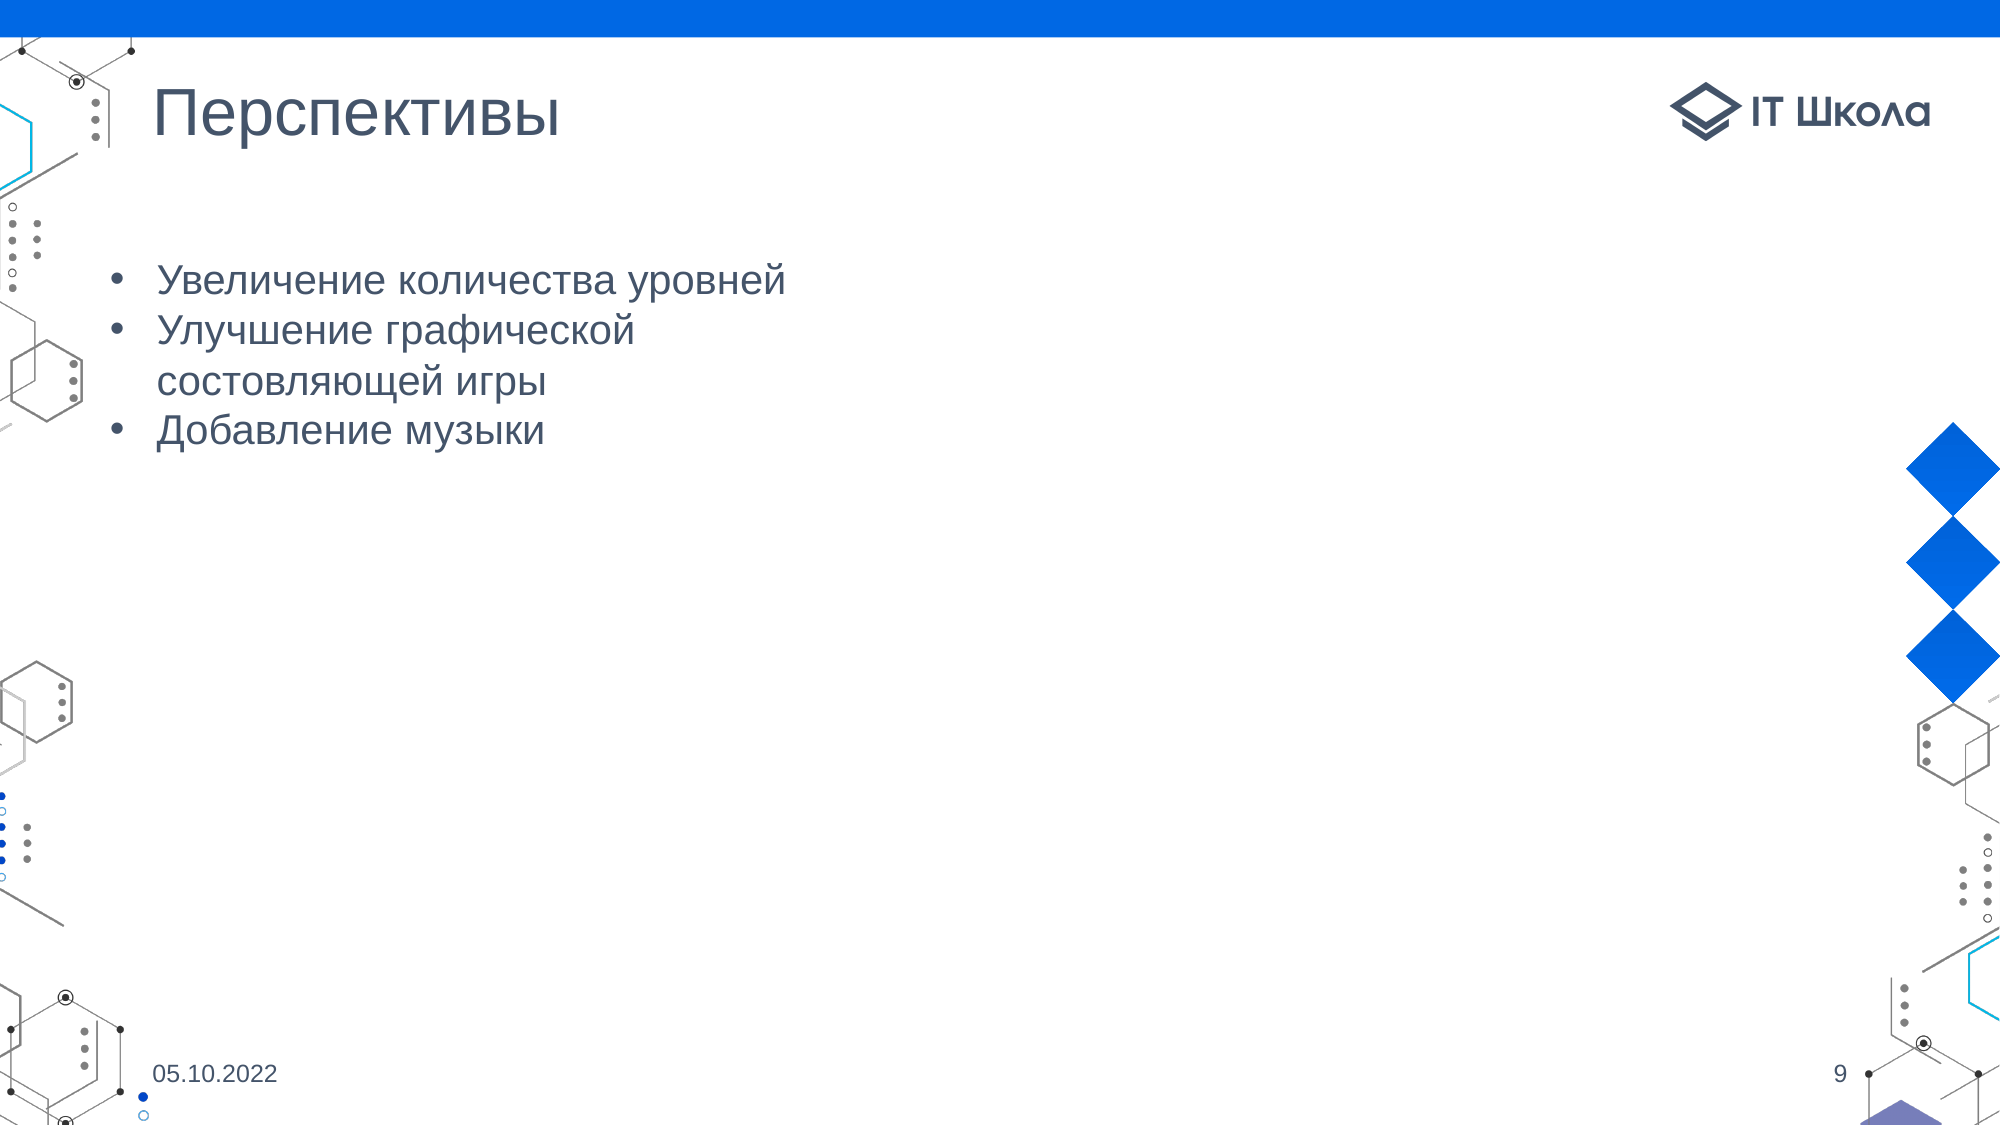

# Перспективы
Увеличение количества уровней
Улучшение графической состовляющей игры
Добавление музыки
05.10.2022
9